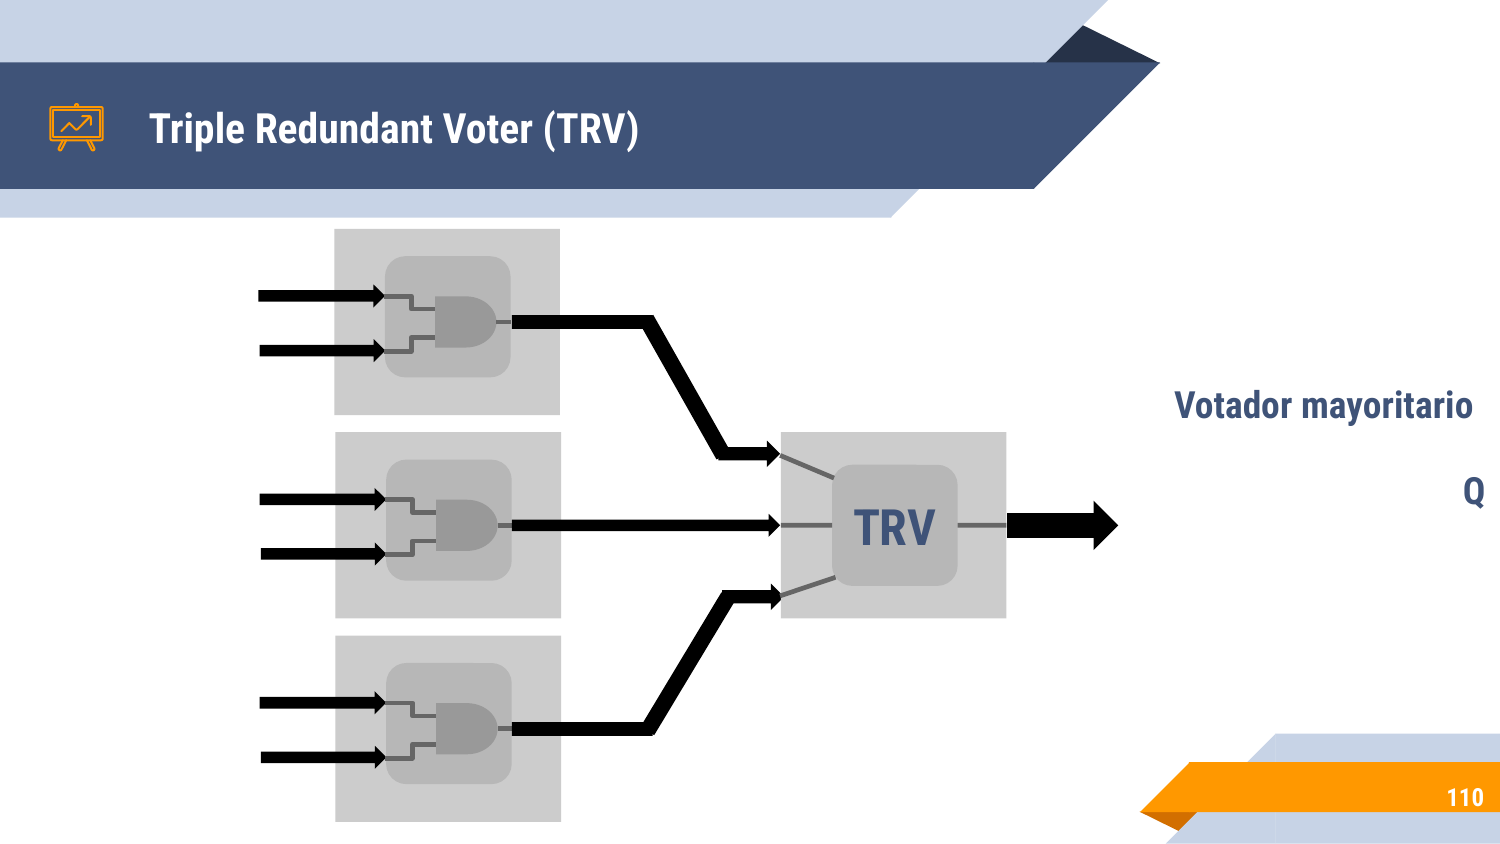

# Triple Redundant Voter (TRV)

Votador mayoritario

Q

TRV

110